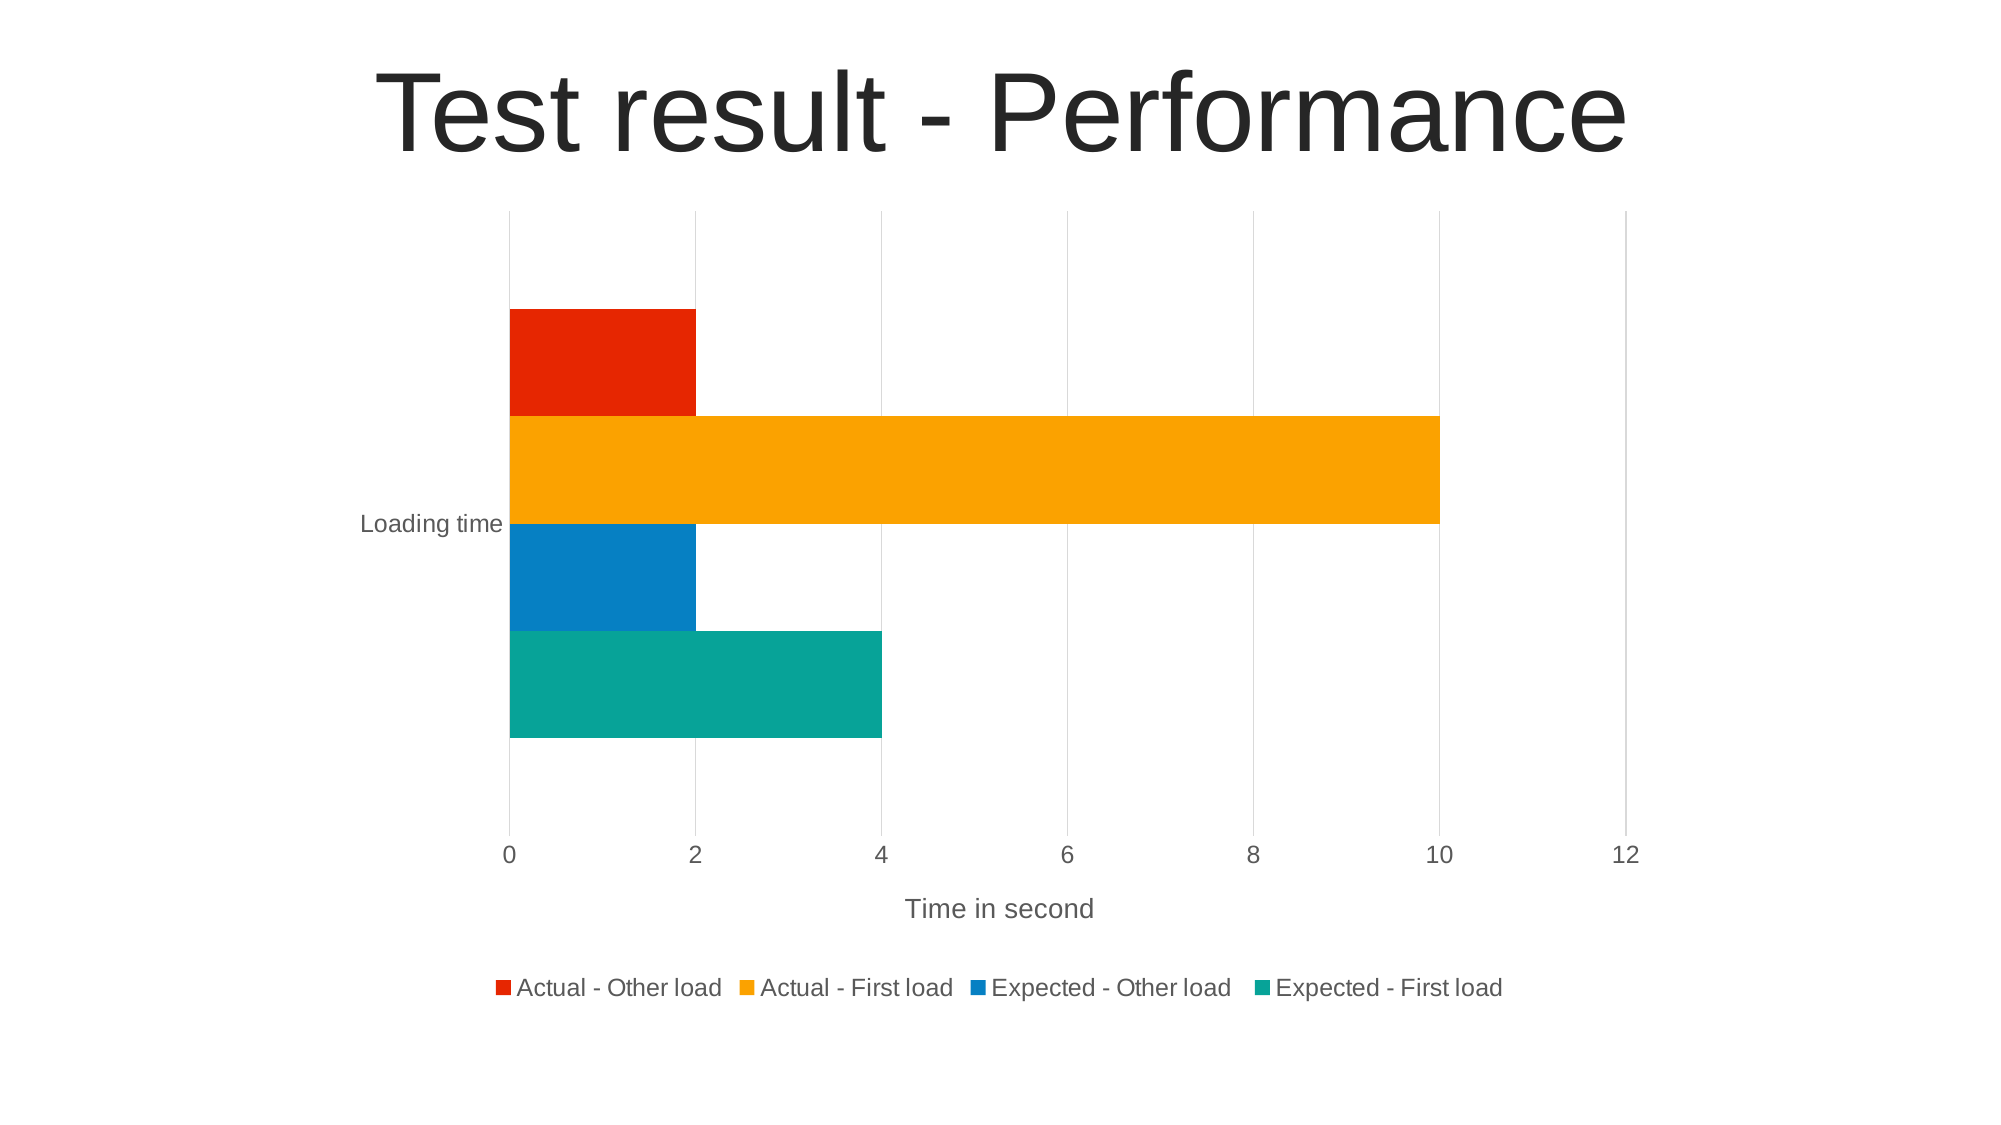

Test result - Performance

### Chart

| Category | Expected - First load | Expected - Other load  | Actual - First load | Actual - Other load |
|---|---|---|---|---|
| Loading time | 4.0 | 2.0 | 10.0 | 2.0 |